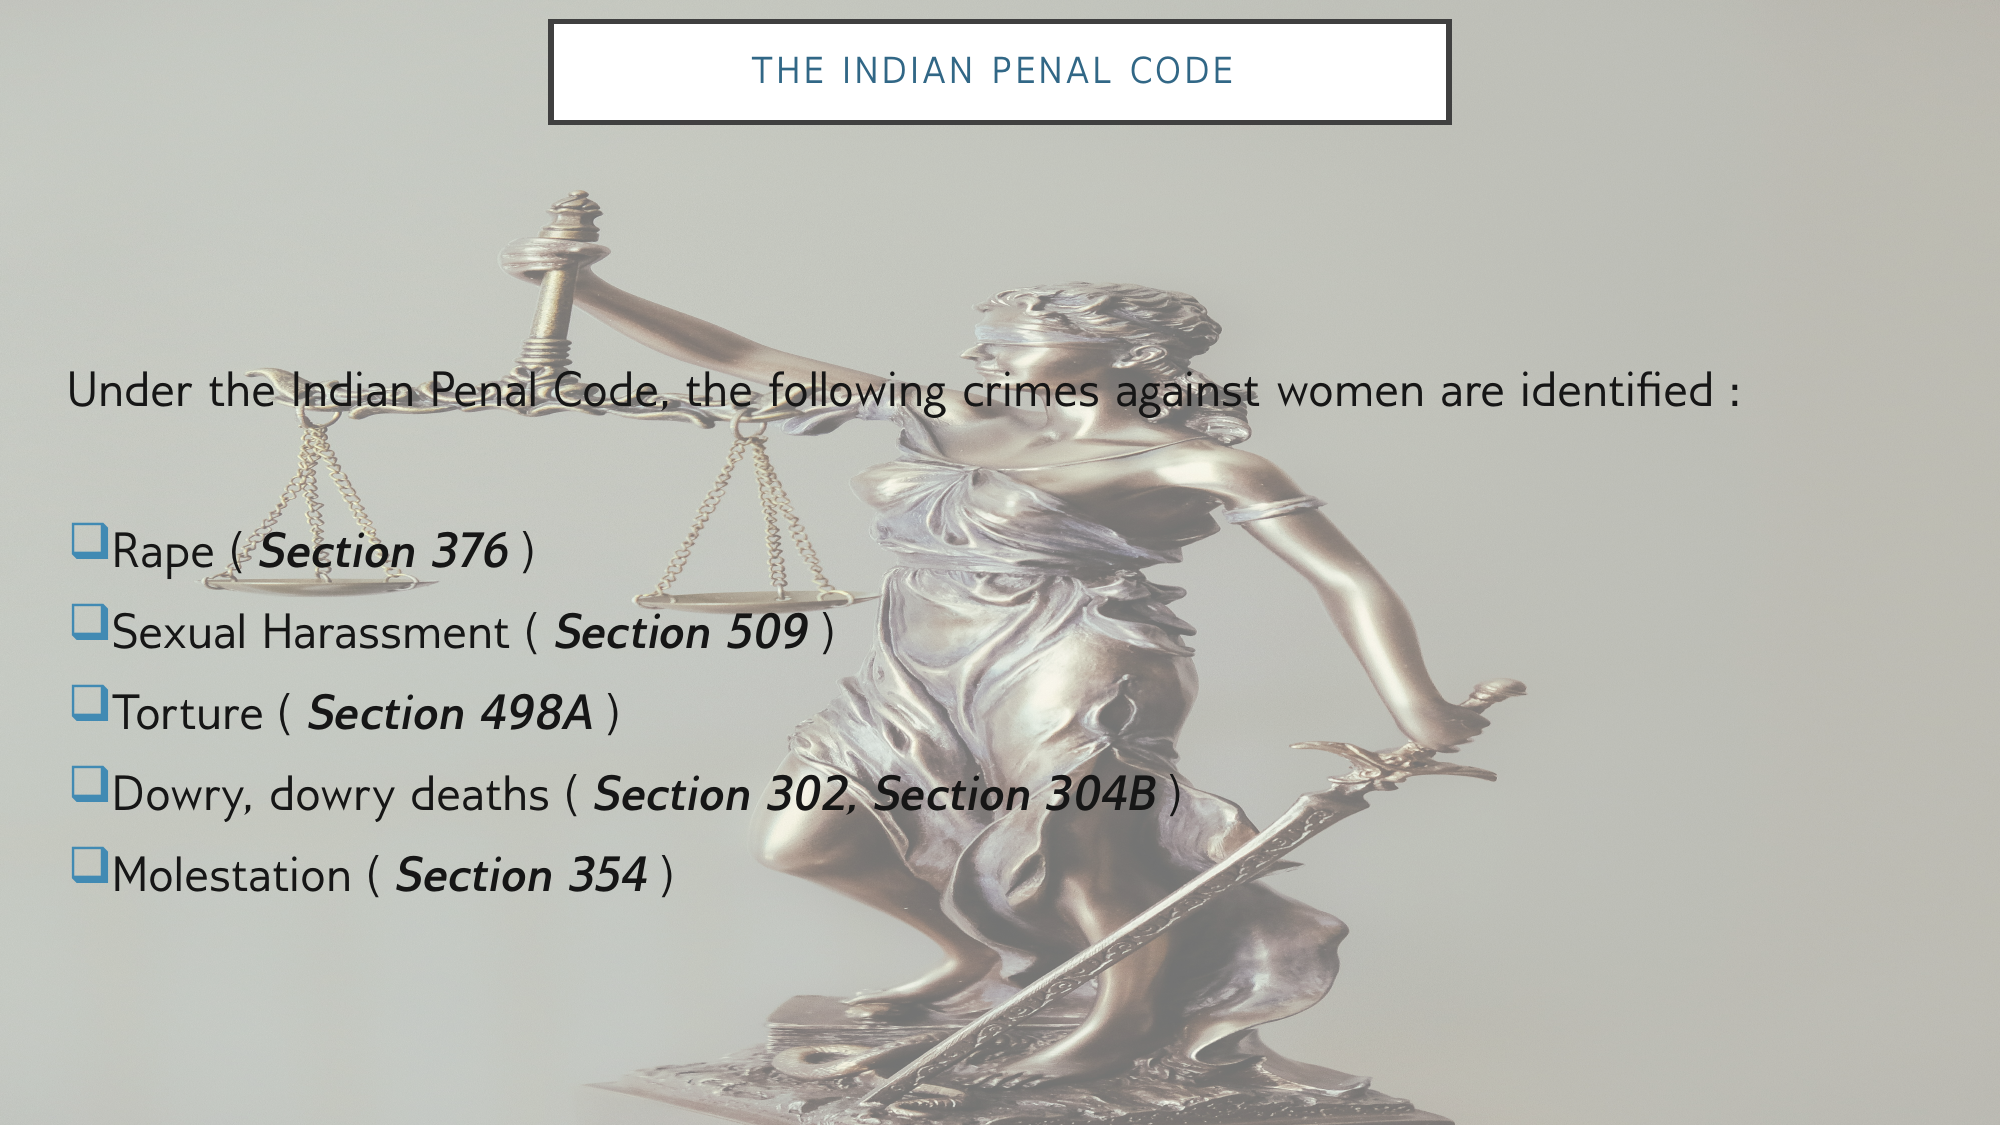

# The Indian penal code
Under the Indian Penal Code, the following crimes against women are identified :

Rape ( Section 376 )
Sexual Harassment ( Section 509 )
Torture ( Section 498A )
Dowry, dowry deaths ( Section 302, Section 304B )
Molestation ( Section 354 )